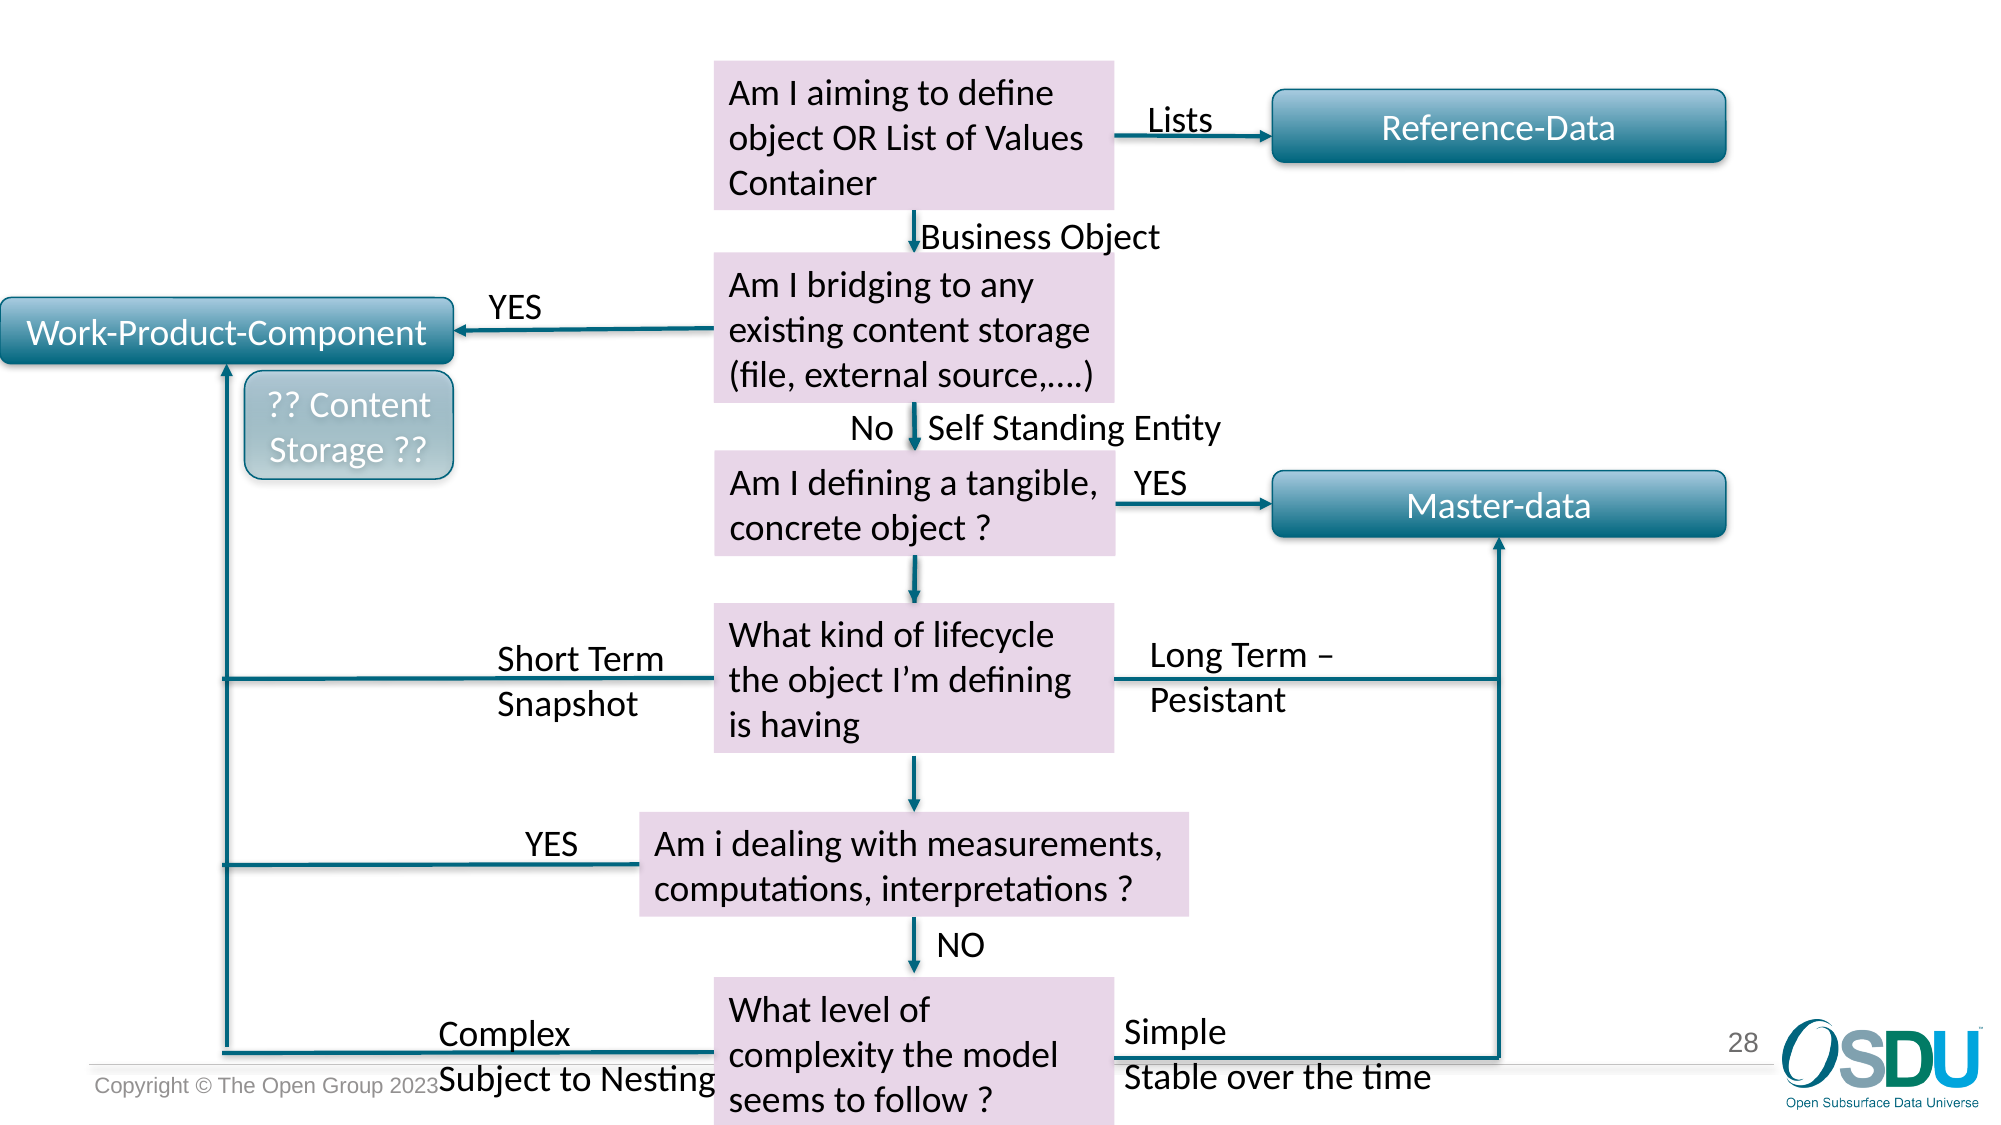

Am I aiming to define object OR List of Values Container
Lists
Reference-Data
Business Object
Am I bridging to any existing content storage (file, external source,….)
Am I bridging to any existing content storage (file, external source,….)
YES
Work-Product-Component
?? Content Storage ??
No    Self Standing Entity
Am I defining a tangible, concrete object ?
YES
Am I defining a tangible, concrete object ?
Master-data
What kind of lifecycle the object I’m defining is having
Long Term – Pesistant
Short Term Snapshot
YES
Am i dealing with measurements, computations, interpretations ?
NO
What level of complexity the model seems to follow ?
Simple
Stable over the time
Complex
Subject to Nesting
28